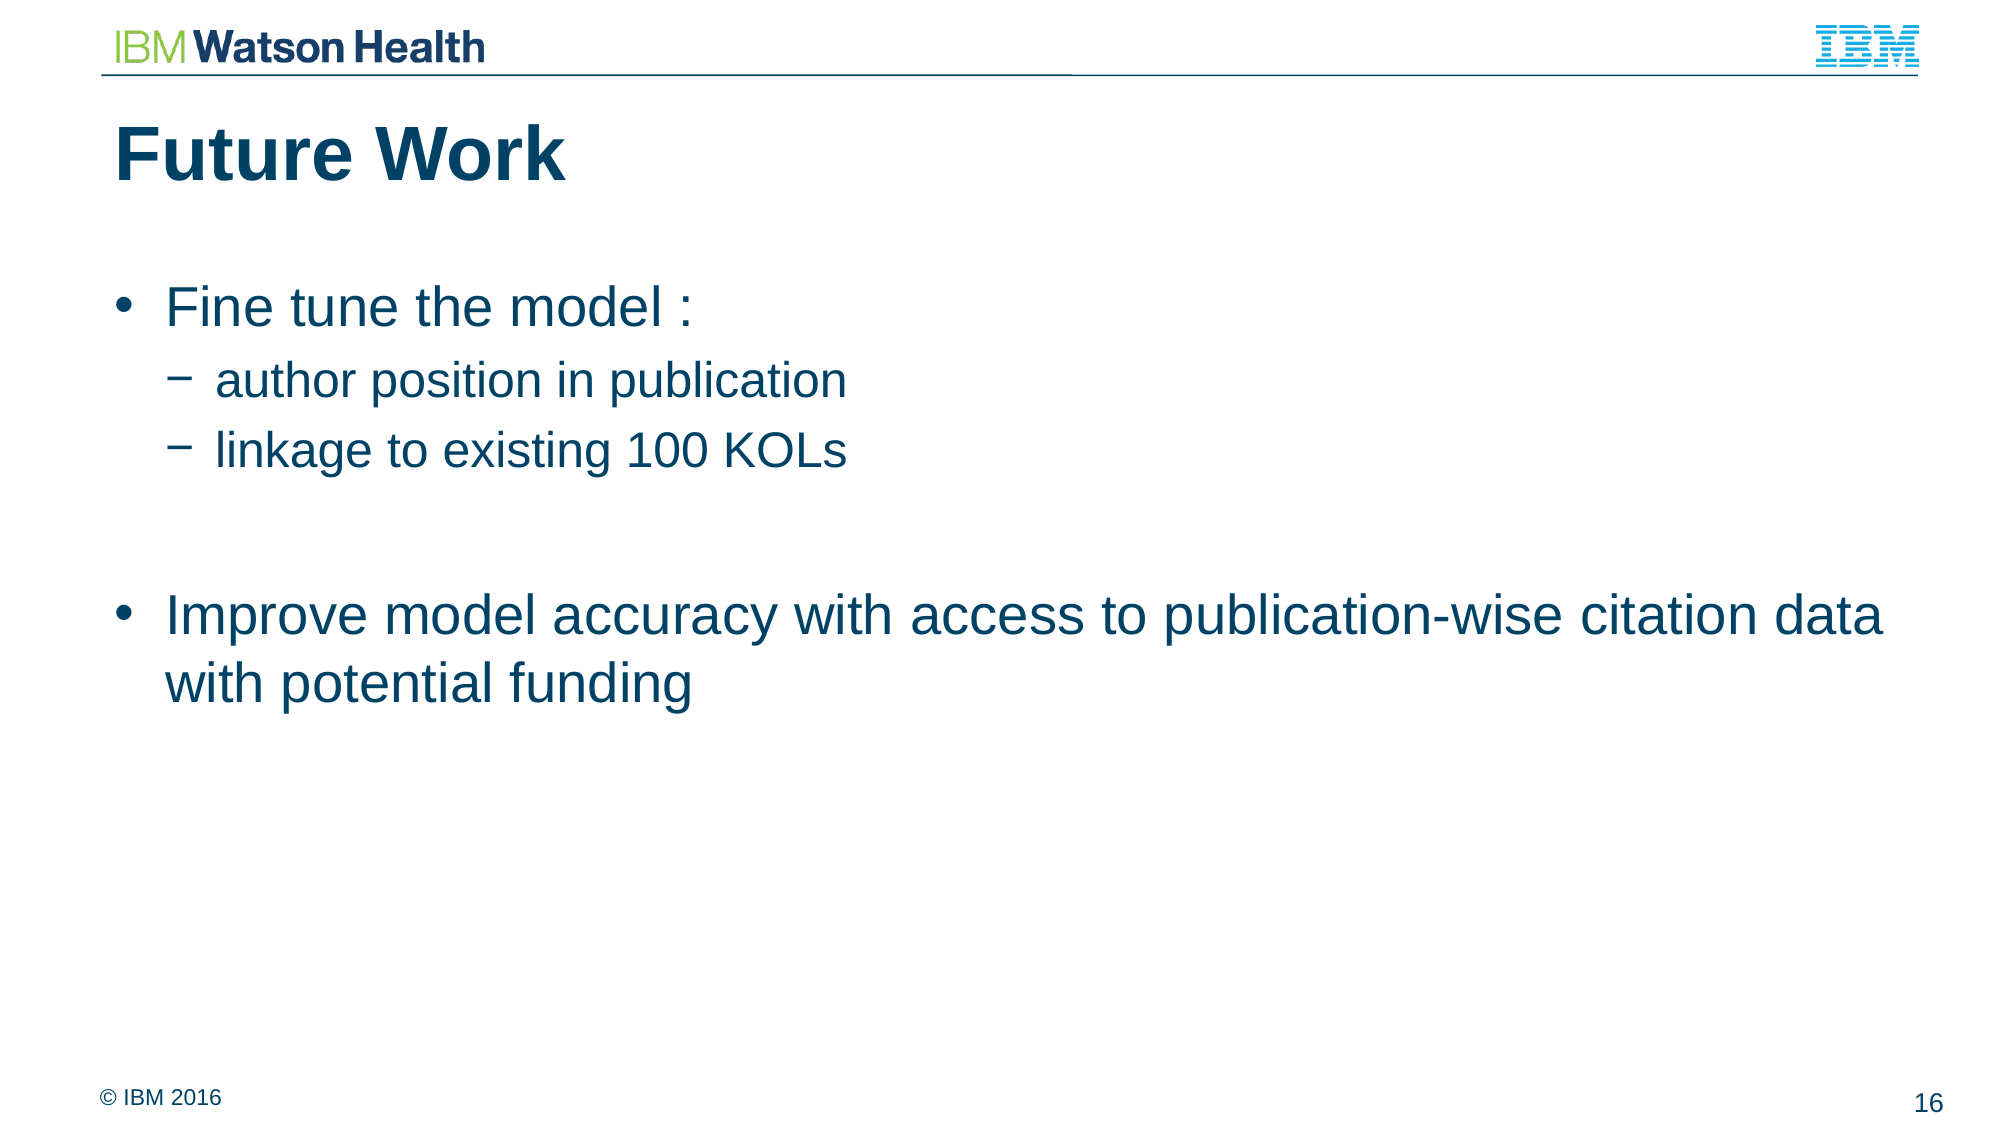

# Future Work
Fine tune the model :
author position in publication
linkage to existing 100 KOLs

Improve model accuracy with access to publication-wise citation data with potential funding